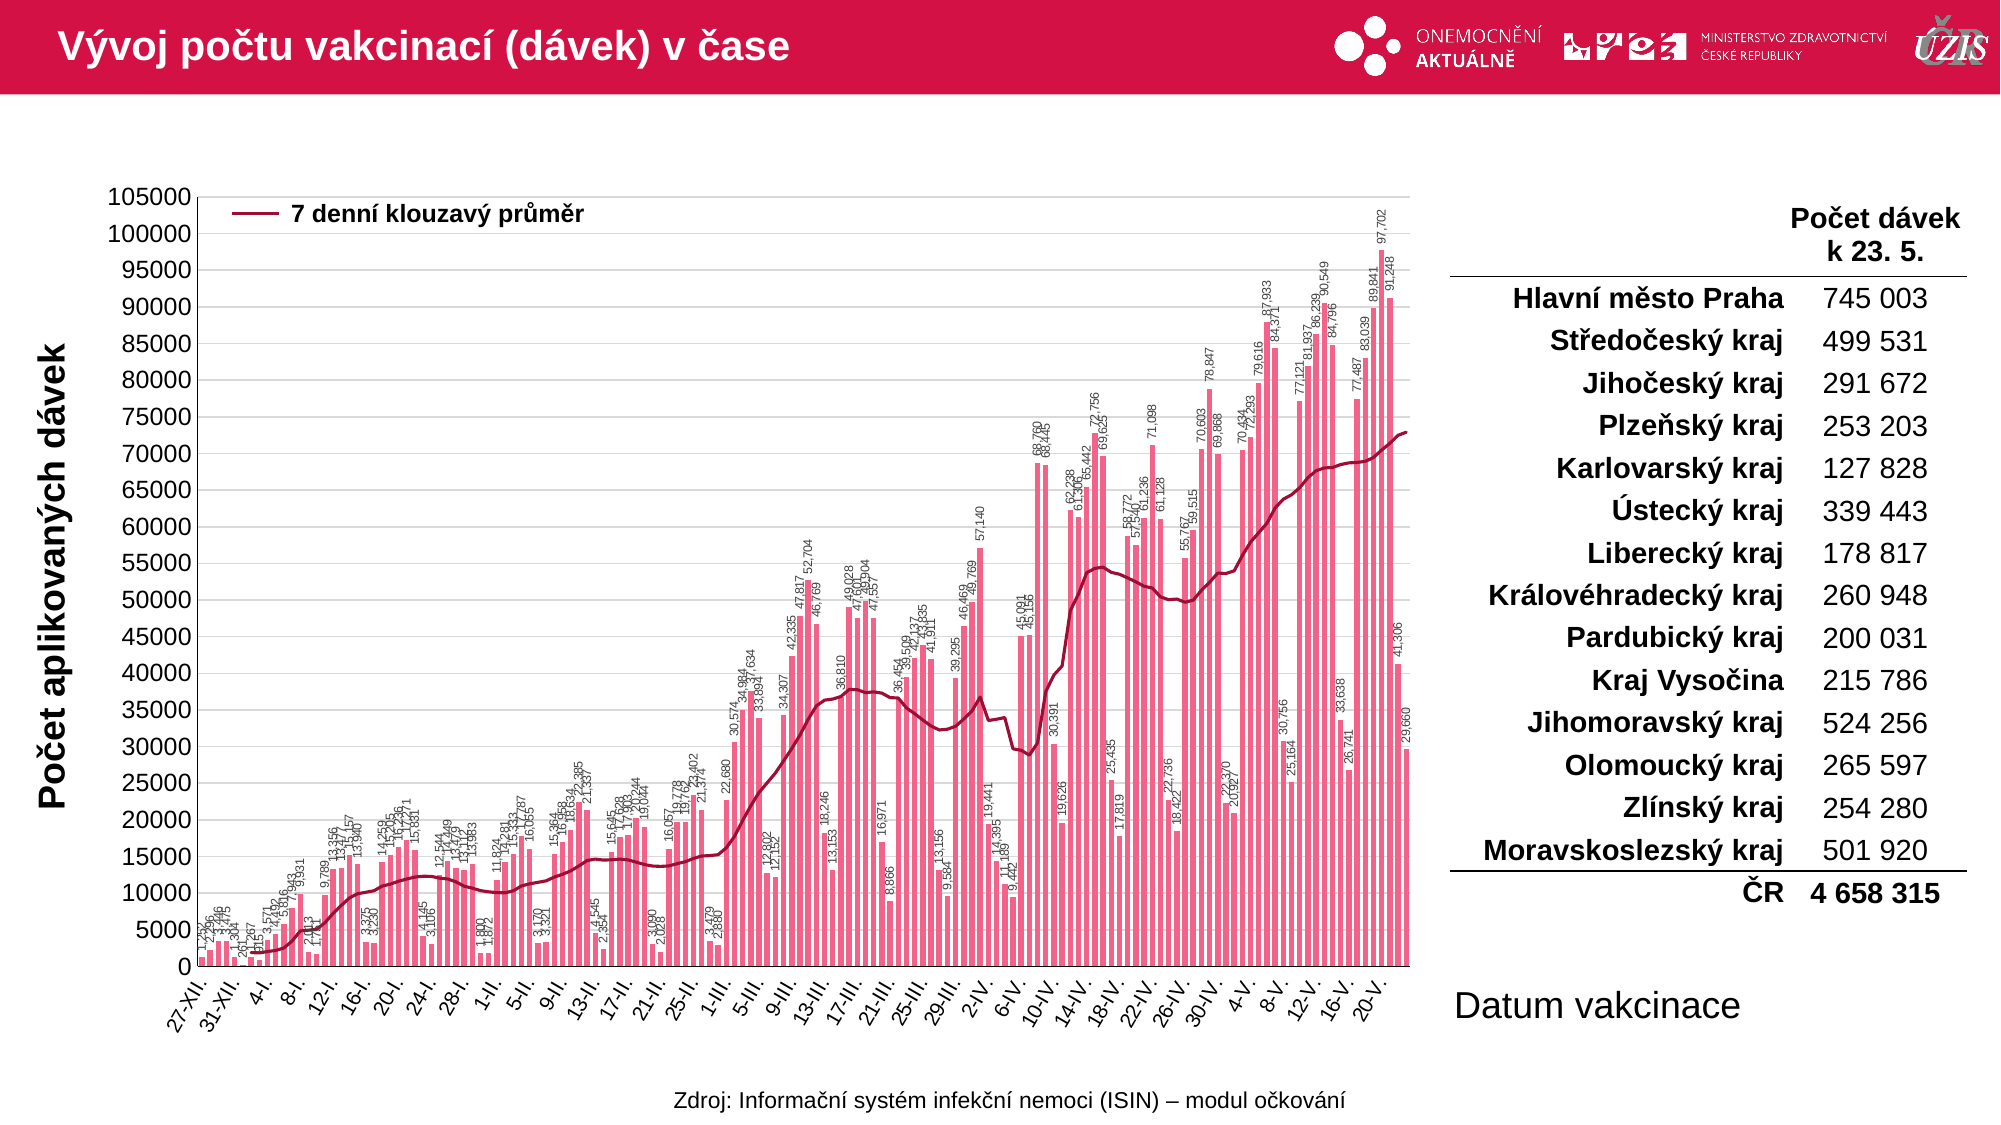

# Vývoj počtu vakcinací (dávek) v čase

### Chart

| Category | celkem |
|---|---|
| 27-XII. | 1252.0 |
| 28-XII. | 2296.0 |
| 29-XII. | 3446.0 |
| 30-XII. | 3475.0 |
| 31-XII. | 1304.0 |
| 1-I. | 261.0 |
| 2-I. | 1267.0 |
| 3-I. | 915.0 |
| 4-I. | 3571.0 |
| 5-I. | 4492.0 |
| 6-I. | 5816.0 |
| 7-I. | 7943.0 |
| 8-I. | 9931.0 |
| 9-I. | 2013.0 |
| 10-I. | 1751.0 |
| 11-I. | 9789.0 |
| 12-I. | 13356.0 |
| 13-I. | 13477.0 |
| 14-I. | 15157.0 |
| 15-I. | 13940.0 |
| 16-I. | 3375.0 |
| 17-I. | 3230.0 |
| 18-I. | 14259.0 |
| 19-I. | 15205.0 |
| 20-I. | 16236.0 |
| 21-I. | 17271.0 |
| 22-I. | 15831.0 |
| 23-I. | 4145.0 |
| 24-I. | 3106.0 |
| 25-I. | 12544.0 |
| 26-I. | 14449.0 |
| 27-I. | 13479.0 |
| 28-I. | 13112.0 |
| 29-I. | 13983.0 |
| 30-I. | 1800.0 |
| 31-I. | 1872.0 |
| 1-II. | 11824.0 |
| 2-II. | 14281.0 |
| 3-II. | 15333.0 |
| 4-II. | 17787.0 |
| 5-II. | 16055.0 |
| 6-II. | 3170.0 |
| 7-II. | 3321.0 |
| 8-II. | 15364.0 |
| 9-II. | 16958.0 |
| 10-II. | 18634.0 |
| 11-II. | 22385.0 |
| 12-II. | 21337.0 |
| 13-II. | 4545.0 |
| 14-II. | 2354.0 |
| 15-II. | 15645.0 |
| 16-II. | 17628.0 |
| 17-II. | 17903.0 |
| 18-II. | 20244.0 |
| 19-II. | 19044.0 |
| 20-II. | 3090.0 |
| 21-II. | 2028.0 |
| 22-II. | 16057.0 |
| 23-II. | 19778.0 |
| 24-II. | 19762.0 |
| 25-II. | 23402.0 |
| 26-II. | 21374.0 |
| 27-II. | 3479.0 |
| 28-II. | 2880.0 |
| 1-III. | 22680.0 |
| 2-III. | 30574.0 |
| 3-III. | 34984.0 |
| 4-III. | 37634.0 |
| 5-III. | 33894.0 |
| 6-III. | 12802.0 |
| 7-III. | 12152.0 |
| 8-III. | 34307.0 |
| 9-III. | 42335.0 |
| 10-III. | 47817.0 |
| 11-III. | 52704.0 |
| 12-III. | 46769.0 |
| 13-III. | 18246.0 |
| 14-III. | 13153.0 |
| 15-III. | 36810.0 |
| 16-III. | 49028.0 |
| 17-III. | 47601.0 |
| 18-III. | 49904.0 |
| 19-III. | 47557.0 |
| 20-III. | 16971.0 |
| 21-III. | 8866.0 |
| 22-III. | 36454.0 |
| 23-III. | 39509.0 |
| 24-III. | 42137.0 |
| 25-III. | 43835.0 |
| 26-III. | 41911.0 |
| 27-III. | 13156.0 |
| 28-III. | 9584.0 |
| 29-III. | 39295.0 |
| 30-III. | 46469.0 |
| 31-III. | 49769.0 |
| 1-IV. | 57140.0 |
| 2-IV. | 19441.0 |
| 3-IV. | 14395.0 |
| 4-IV. | 11189.0 |
| 5-IV. | 9442.0 |
| 6-IV. | 45091.0 |
| 7-IV. | 45156.0 |
| 8-IV. | 68760.0 |
| 9-IV. | 68445.0 |
| 10-IV. | 30391.0 |
| 11-IV. | 19626.0 |
| 12-IV. | 62238.0 |
| 13-IV. | 61306.0 |
| 14-IV. | 65442.0 |
| 15-IV. | 72756.0 |
| 16-IV. | 69625.0 |
| 17-IV. | 25435.0 |
| 18-IV. | 17819.0 |
| 19-IV. | 58772.0 |
| 20-IV. | 57540.0 |
| 21-IV. | 61236.0 |
| 22-IV. | 71098.0 |
| 23-IV. | 61128.0 |
| 24-IV. | 22736.0 |
| 25-IV. | 18422.0 |
| 26-IV. | 55767.0 |
| 27-IV. | 59515.0 |
| 28-IV. | 70603.0 |
| 29-IV. | 78847.0 |
| 30-IV. | 69868.0 |
| 1-V. | 22370.0 |
| 2-V. | 20927.0 |
| 3-V. | 70434.0 |
| 4-V. | 72293.0 |
| 5-V. | 79616.0 |
| 6-V. | 87933.0 |
| 7-V. | 84371.0 |
| 8-V. | 30756.0 |
| 9-V. | 25164.0 |
| 10-V. | 77121.0 |
| 11-V. | 81937.0 |
| 12-V. | 86239.0 |
| 13-V. | 90549.0 |
| 14-V. | 84796.0 |
| 15-V. | 33638.0 |
| 16-V. | 26741.0 |
| 17-V. | 77487.0 |
| 18-V. | 83039.0 |
| 19-V. | 89841.0 |
| 20-V. | 97702.0 |
| 21-V. | 91248.0 |
| 22-V. | 41306.0 |
| 23-V. | 29660.0 |
|  | Počet dávek k 23. 5. |
| --- | --- |
| Hlavní město Praha | 745 003 |
| Středočeský kraj | 499 531 |
| Jihočeský kraj | 291 672 |
| Plzeňský kraj | 253 203 |
| Karlovarský kraj | 127 828 |
| Ústecký kraj | 339 443 |
| Liberecký kraj | 178 817 |
| Královéhradecký kraj | 260 948 |
| Pardubický kraj | 200 031 |
| Kraj Vysočina | 215 786 |
| Jihomoravský kraj | 524 256 |
| Olomoucký kraj | 265 597 |
| Zlínský kraj | 254 280 |
| Moravskoslezský kraj | 501 920 |
| ČR | 4 658 315 |
7 denní klouzavý průměr
Počet aplikovaných dávek
Datum vakcinace
Zdroj: Informační systém infekční nemoci (ISIN) – modul očkování